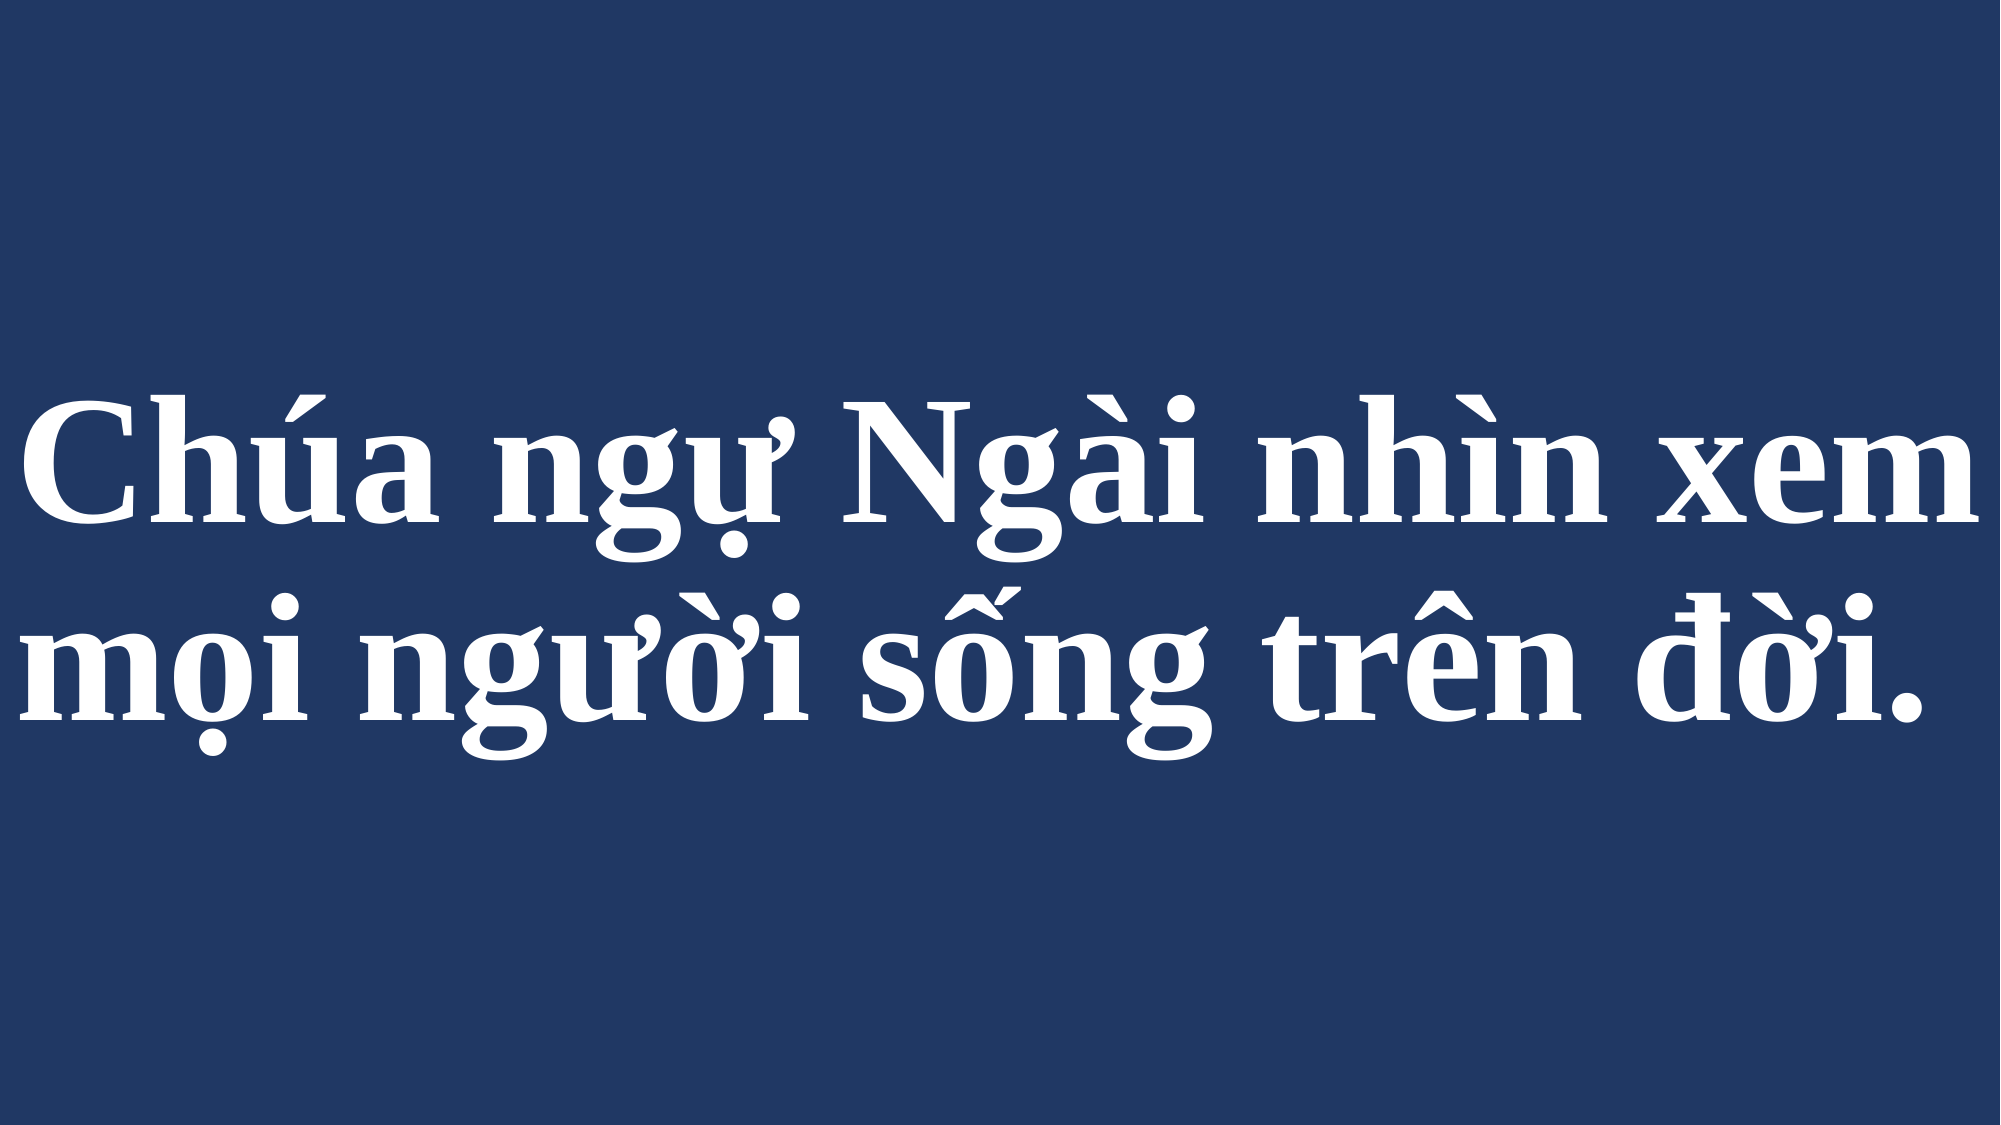

# Chúa ngự Ngài nhìn xem mọi người sống trên đời.